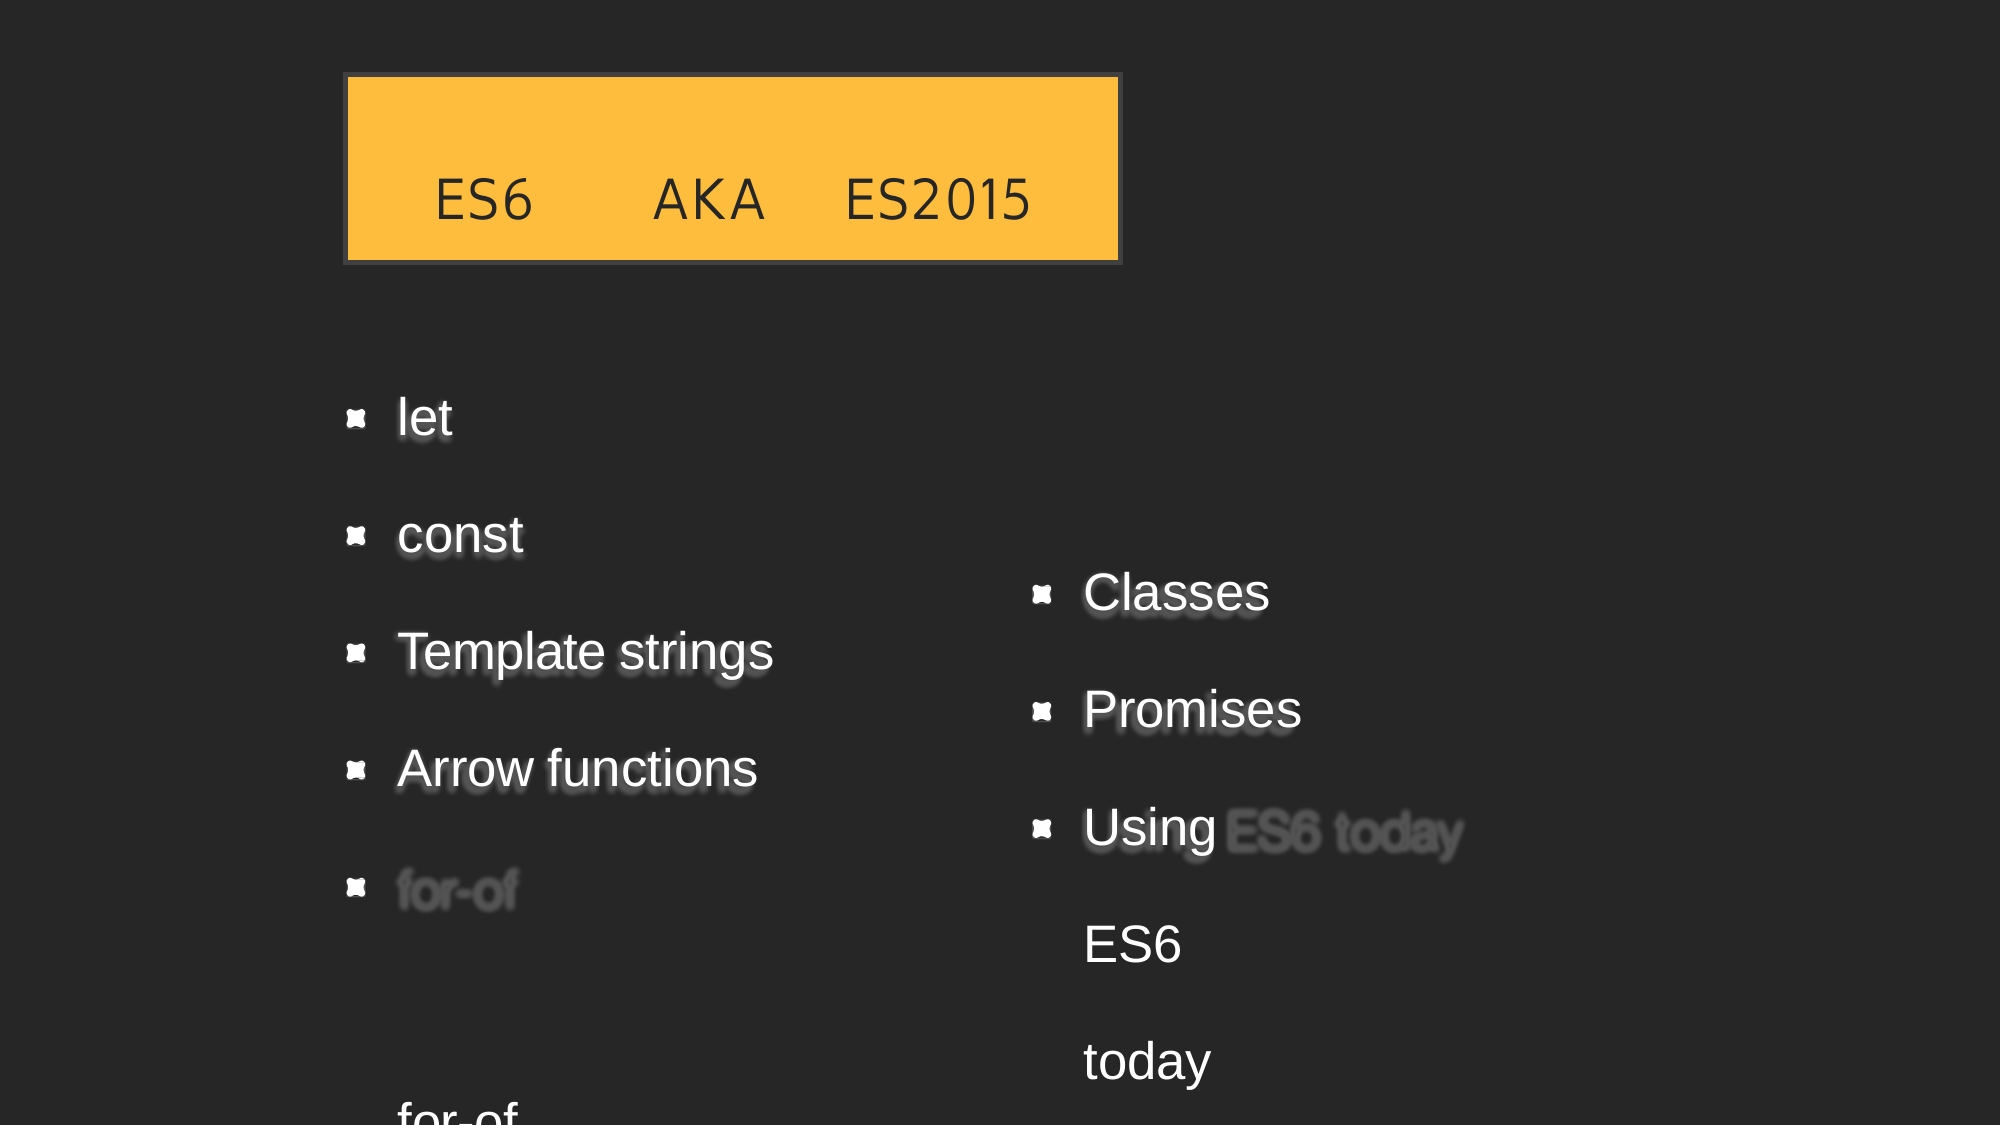

# ES6	aka	ES2015

let

const
Classes
Template	strings
Promises
Arrow	functions
Using	ES6	today
for-of